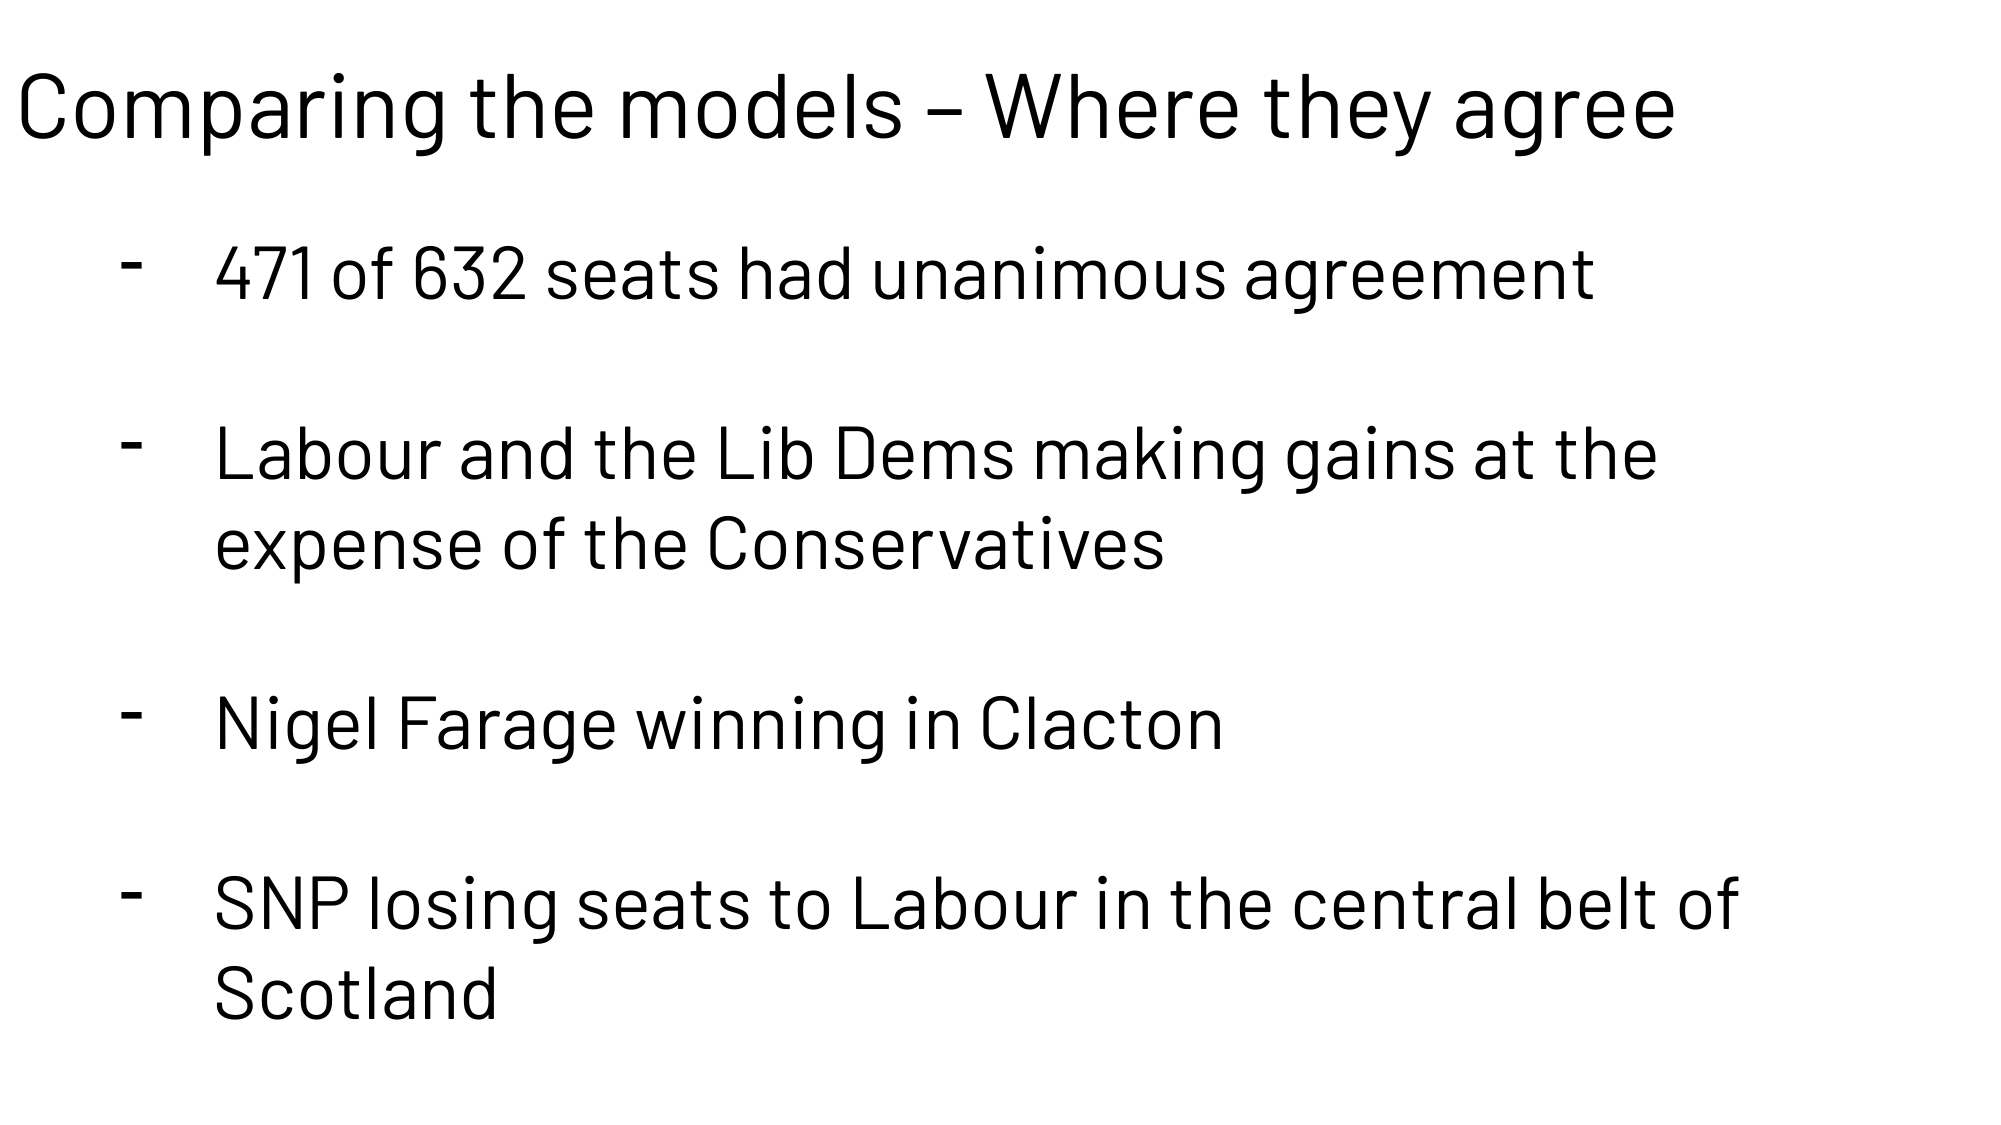

# Comparing the models – Where they agree
471 of 632 seats had unanimous agreement

Labour and the Lib Dems making gains at the expense of the Conservatives

Nigel Farage winning in Clacton

SNP losing seats to Labour in the central belt of Scotland